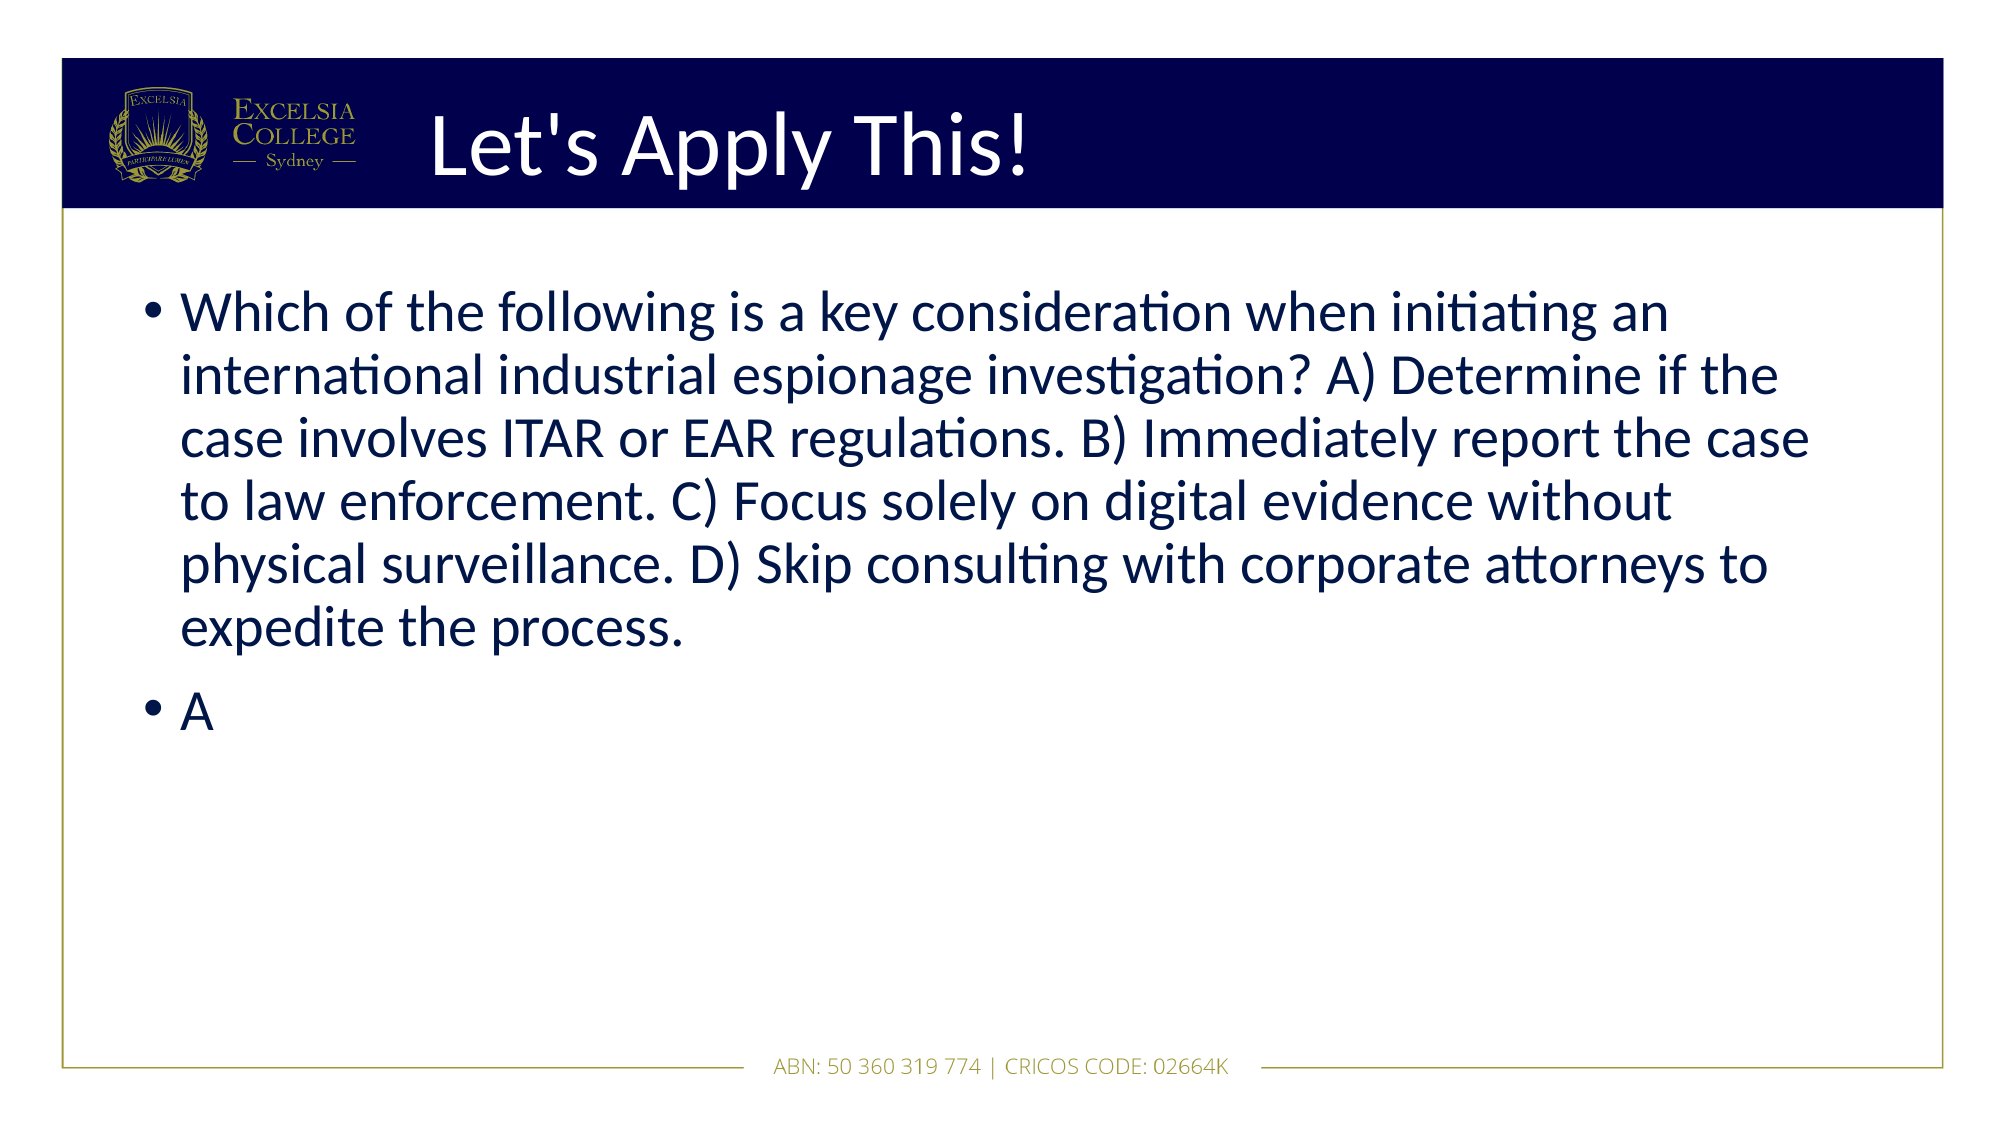

# Let's Apply This!
Which of the following is a key consideration when initiating an international industrial espionage investigation? A) Determine if the case involves ITAR or EAR regulations. B) Immediately report the case to law enforcement. C) Focus solely on digital evidence without physical surveillance. D) Skip consulting with corporate attorneys to expedite the process.
A